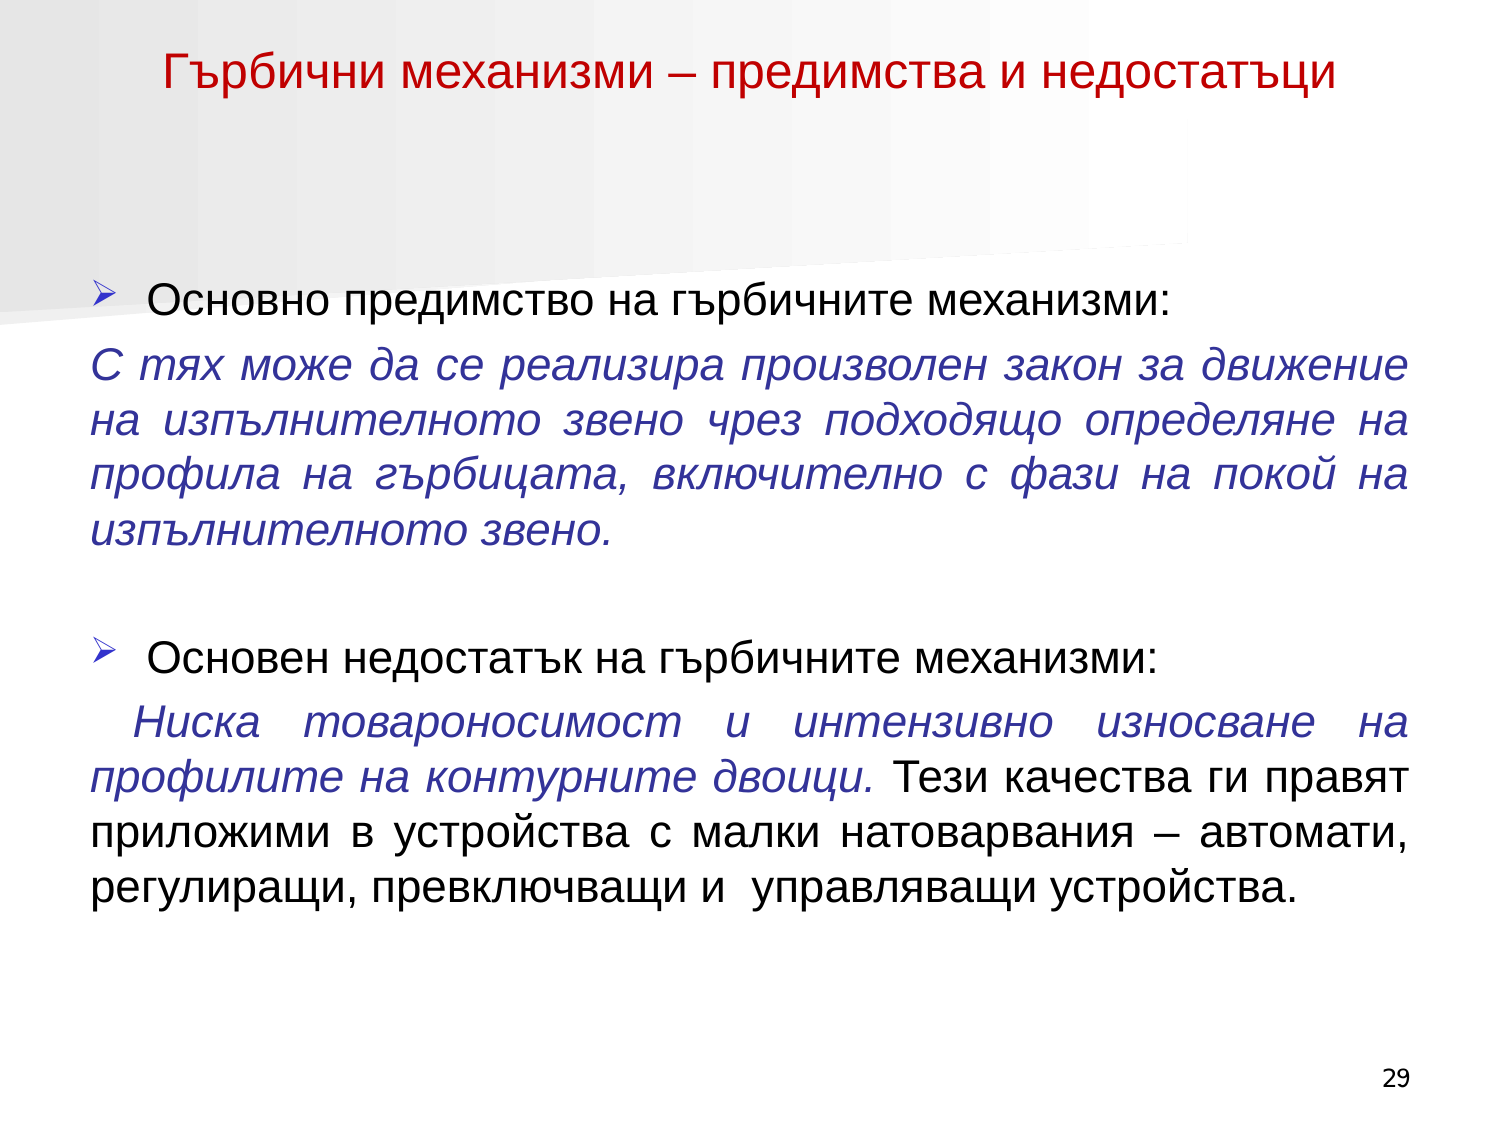

# Гърбични механизми – предимства и недостатъци
Основно предимство на гърбичните механизми:
С тях може да се реализира произволен закон за движение на изпълнителното звено чрез подходящо определяне на профила на гърбицата, включително с фази на покой на изпълнителното звено.

Основен недостатък на гърбичните механизми:
 Ниска товароносимост и интензивно износване на профилите на контурните двоици. Тези качества ги правят приложими в устройства с малки натоварвания – автомати, регулиращи, превключващи и  управляващи устройства.

29